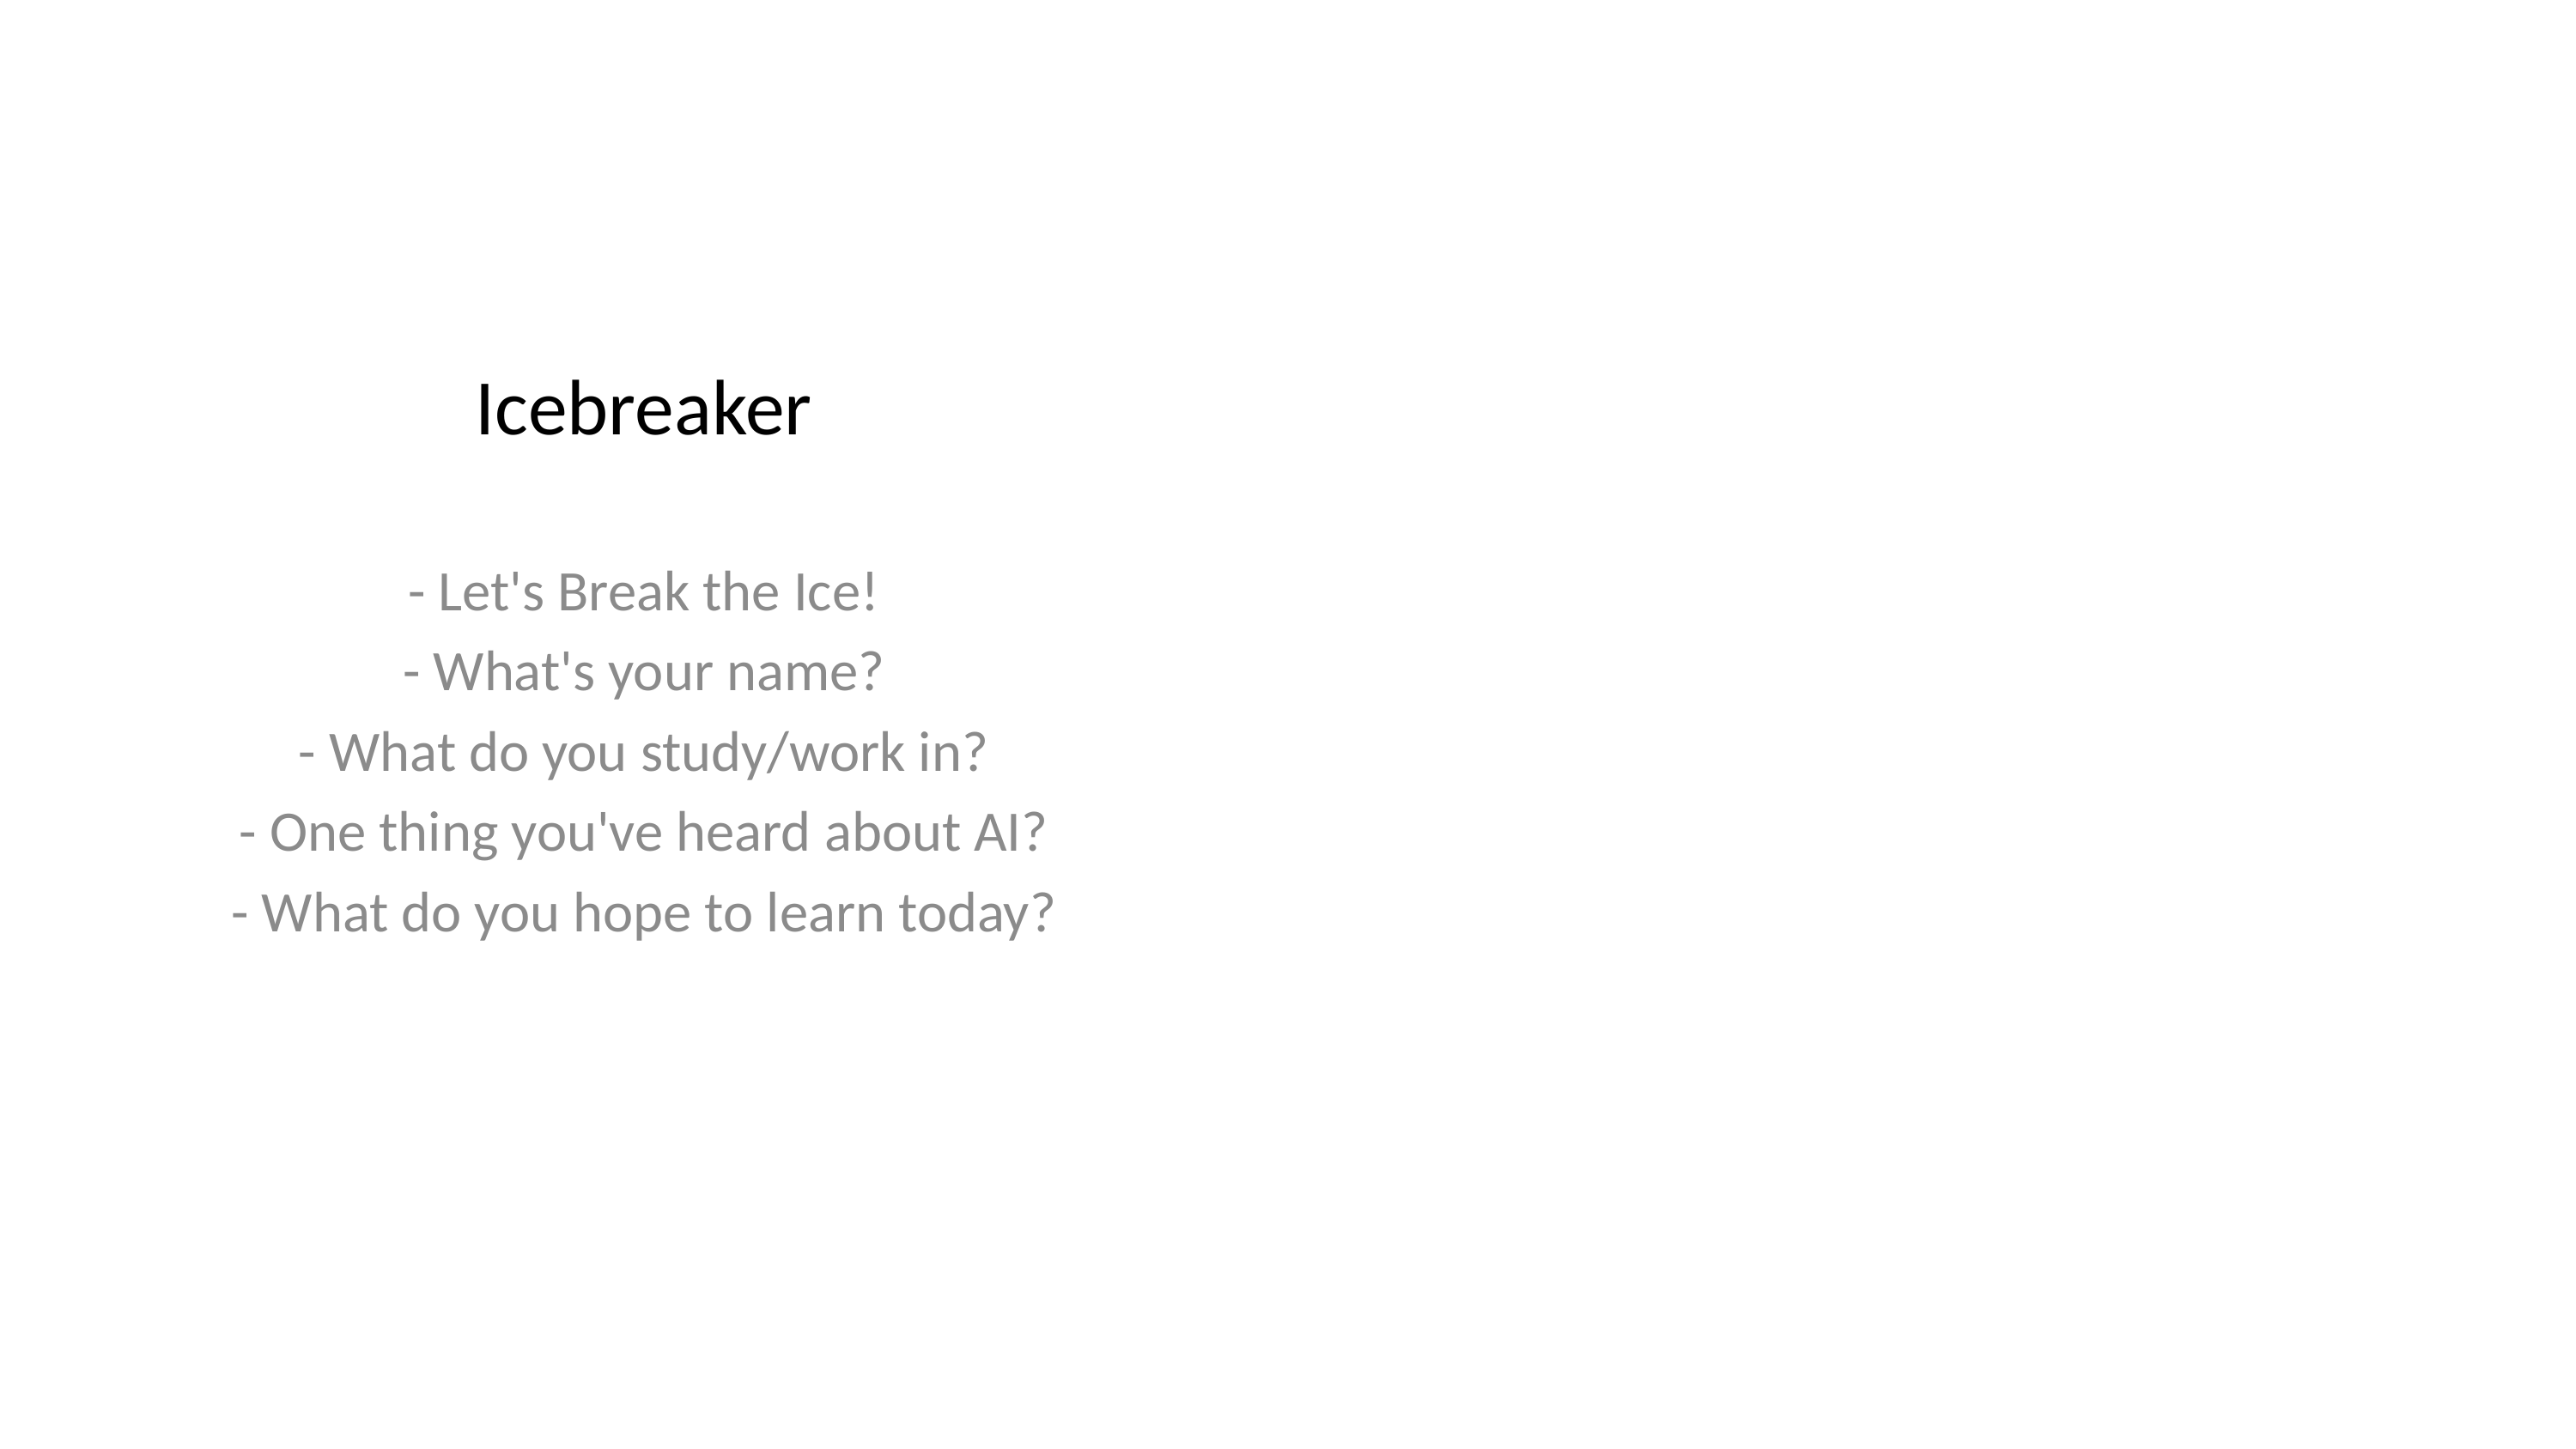

# Icebreaker
- Let's Break the Ice!
- What's your name?
- What do you study/work in?
- One thing you've heard about AI?
- What do you hope to learn today?